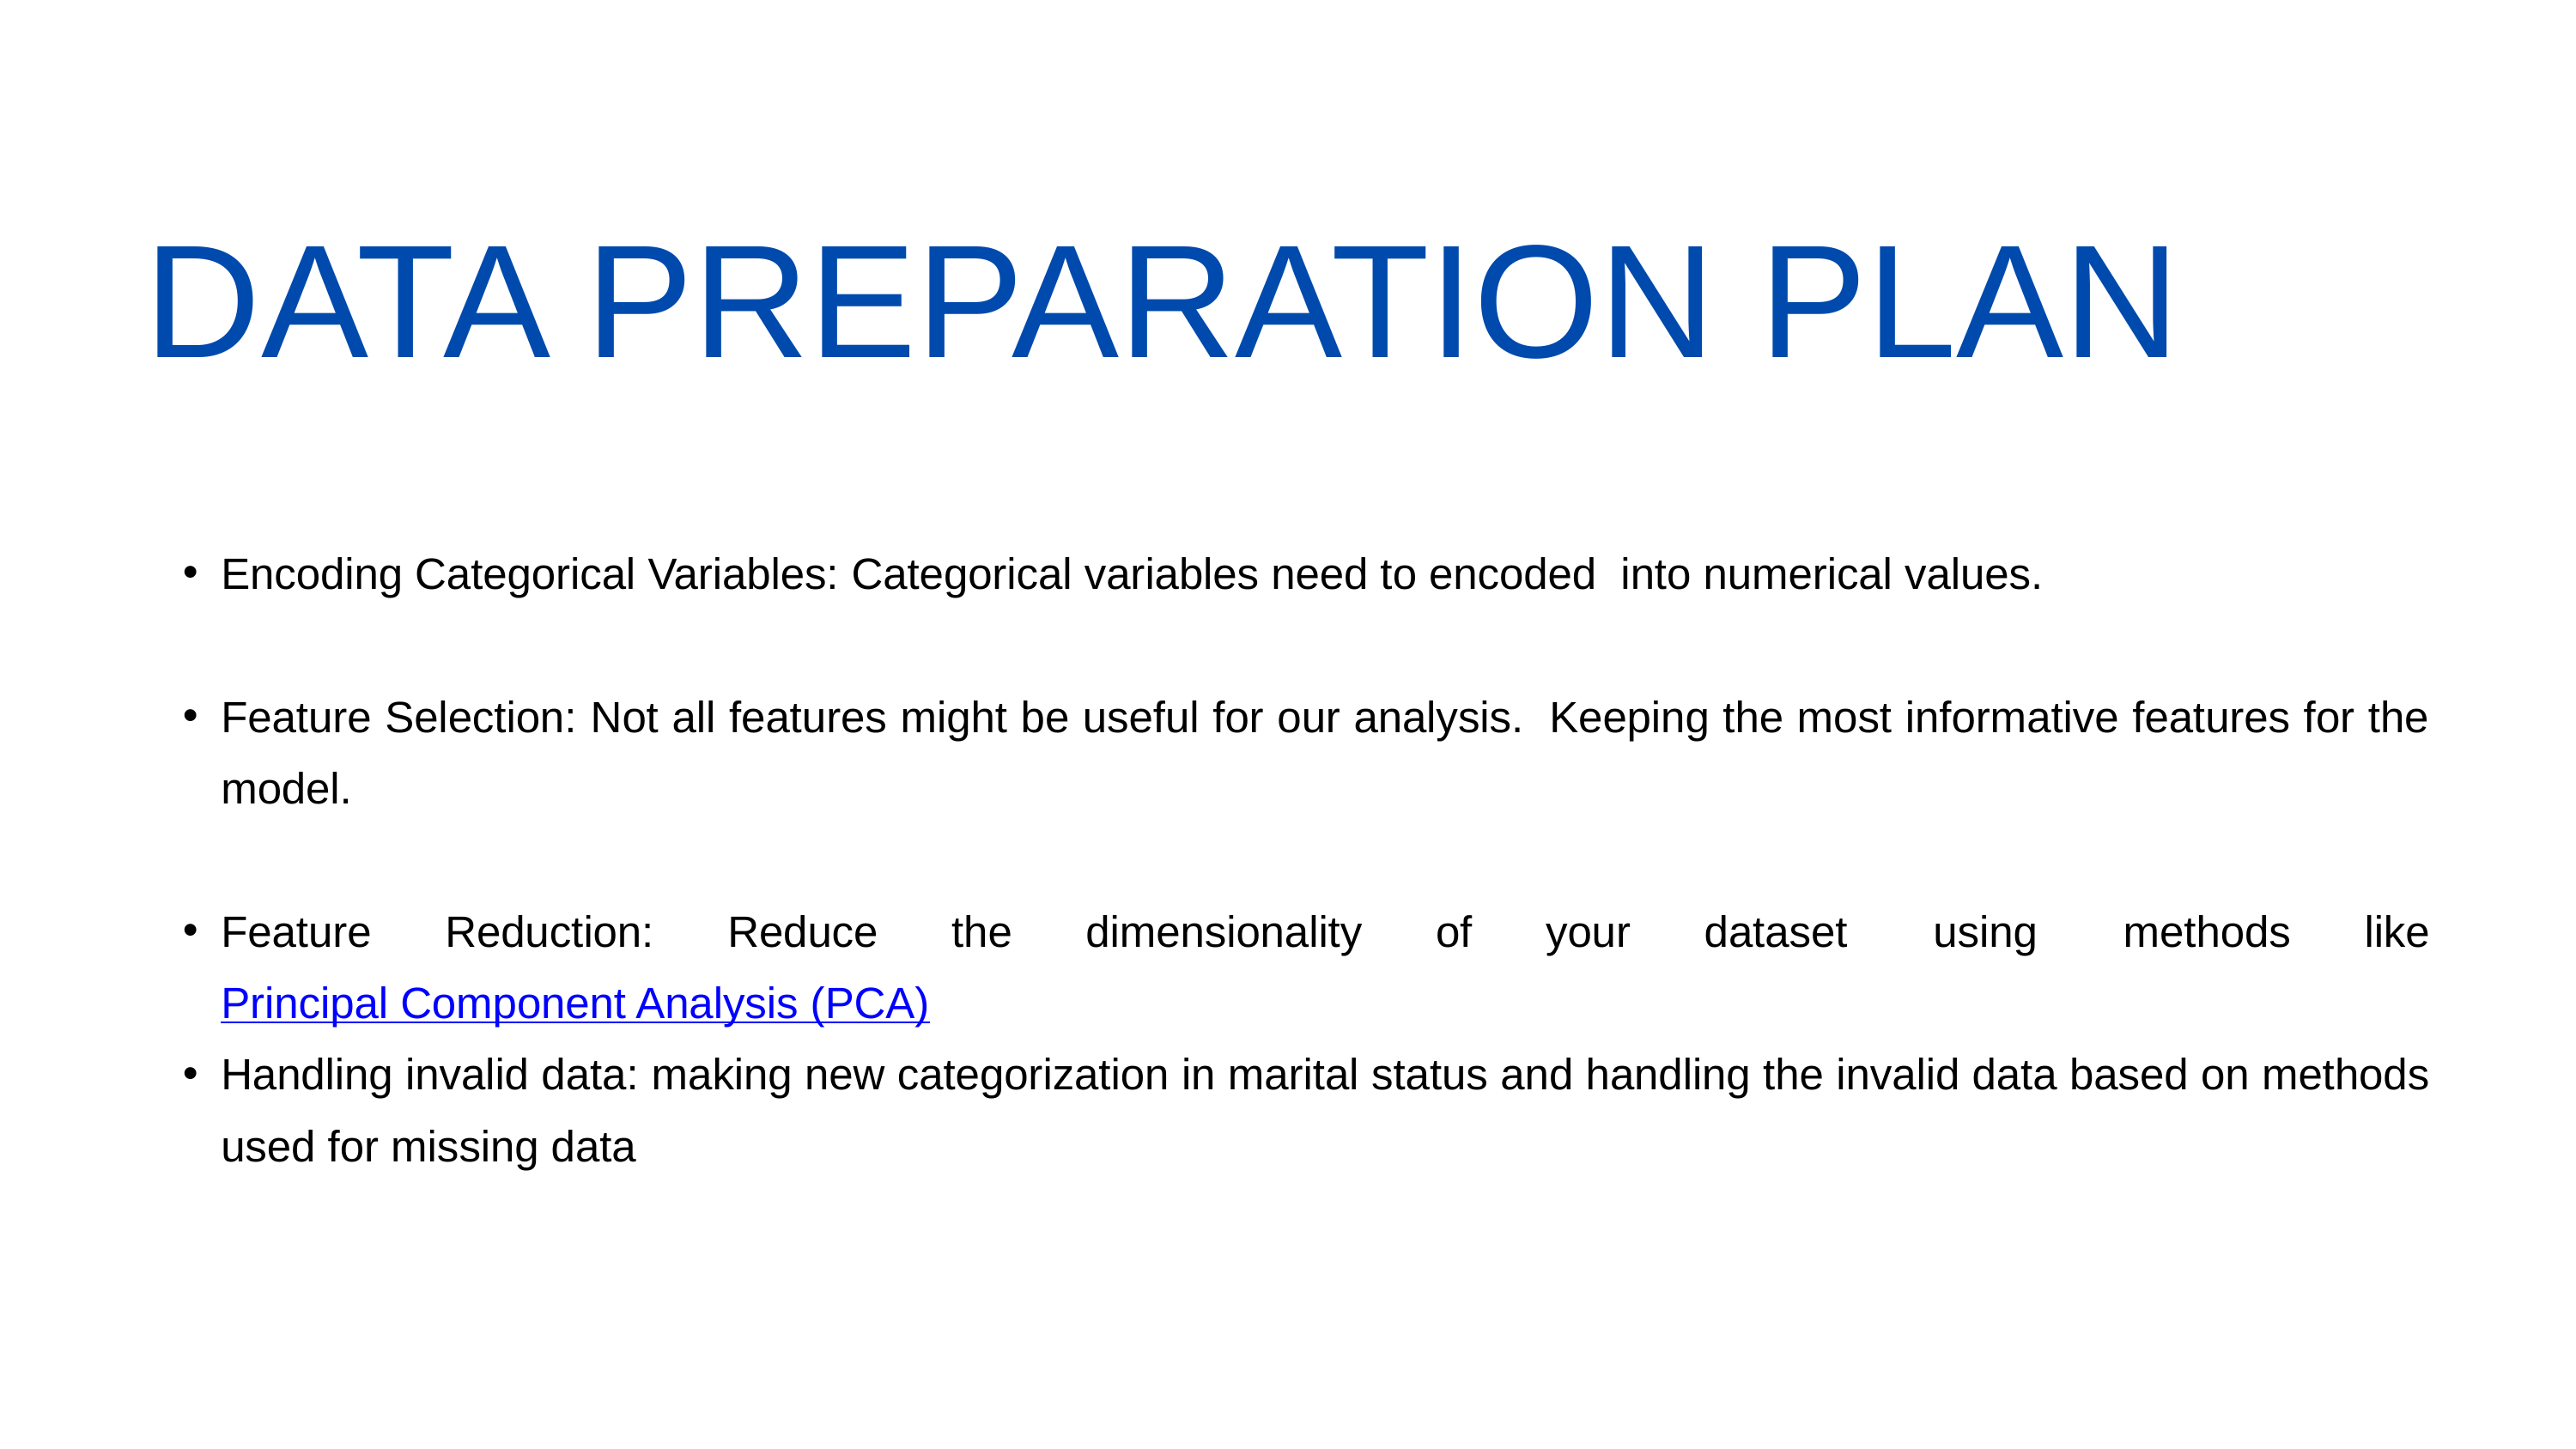

DATA PREPARATION PLAN

Encoding Categorical Variables: Categorical variables need to encoded  into numerical values.

Feature Selection: Not all features might be useful for our analysis.  Keeping the most informative features for the model.

Feature Reduction: Reduce the dimensionality of your dataset  using  methods like Principal Component Analysis (PCA)
Handling invalid data: making new categorization in marital status and handling the invalid data based on methods used for missing data